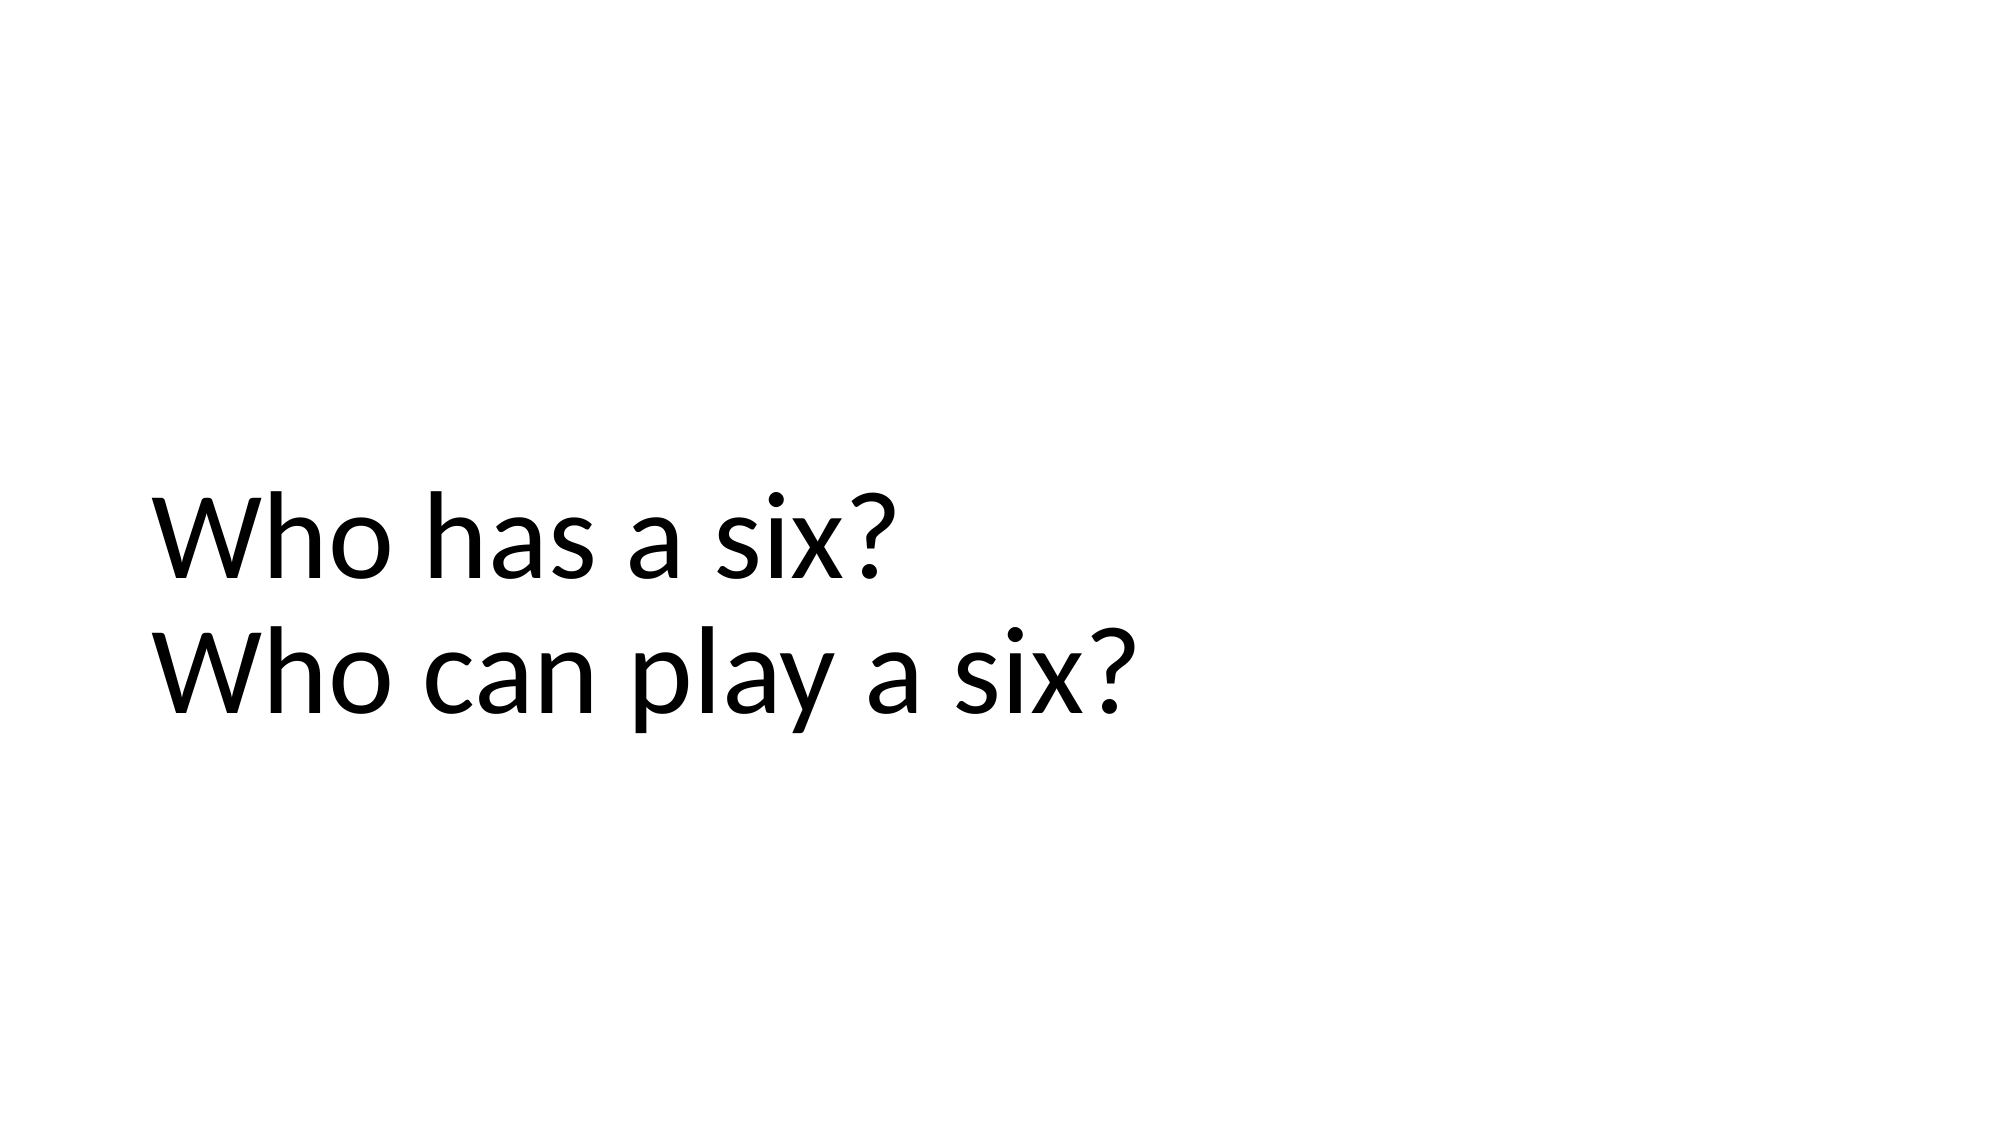

# Who has a six? Who can play a six?